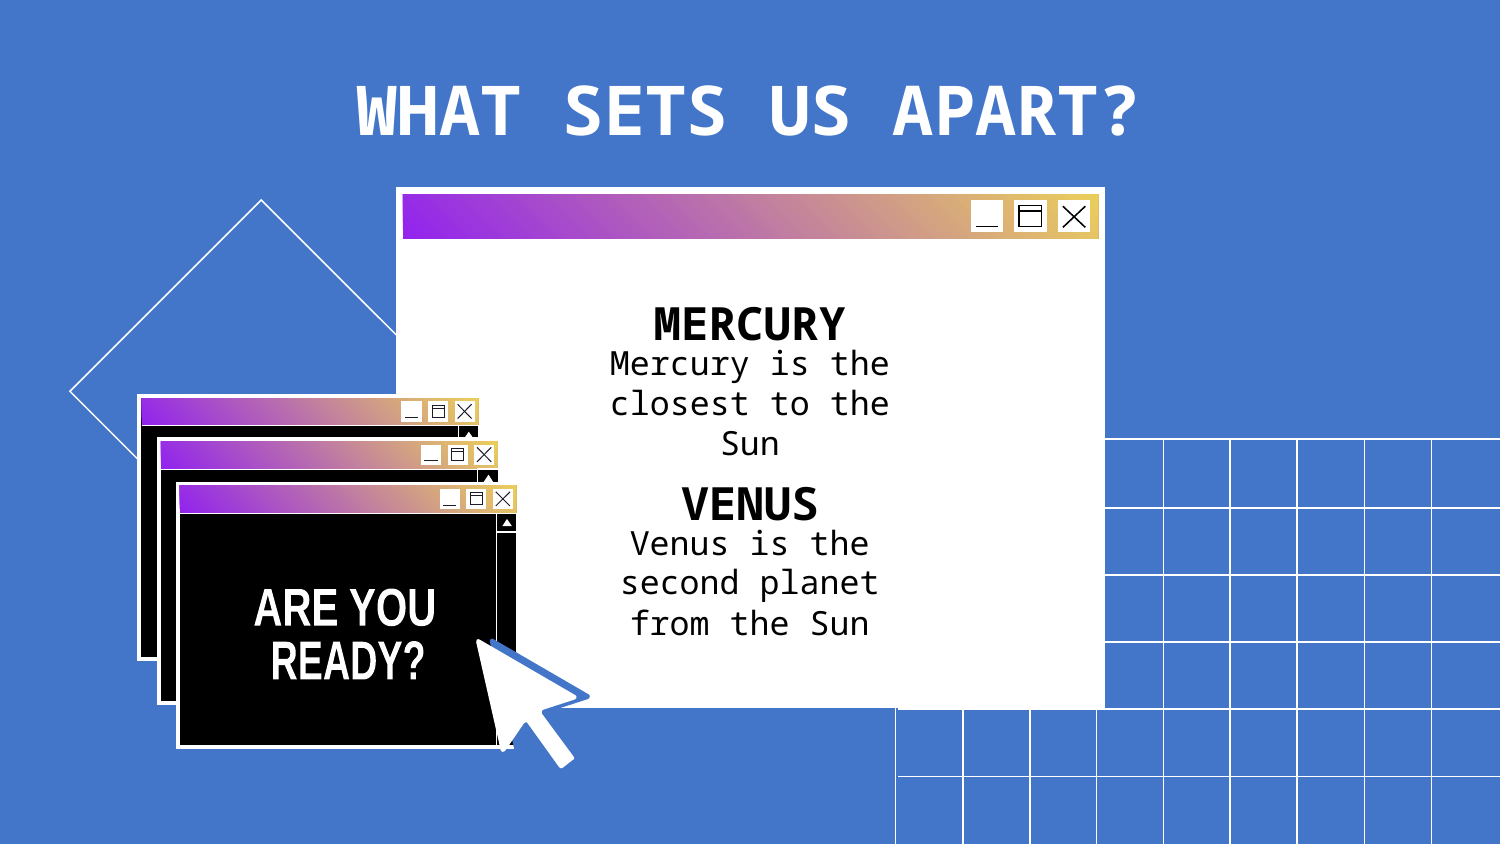

# WHAT SETS US APART?
MERCURY
Mercury is the closest to the Sun

VENUS
Venus is the second planet from the Sun
ARE YOU

READY?